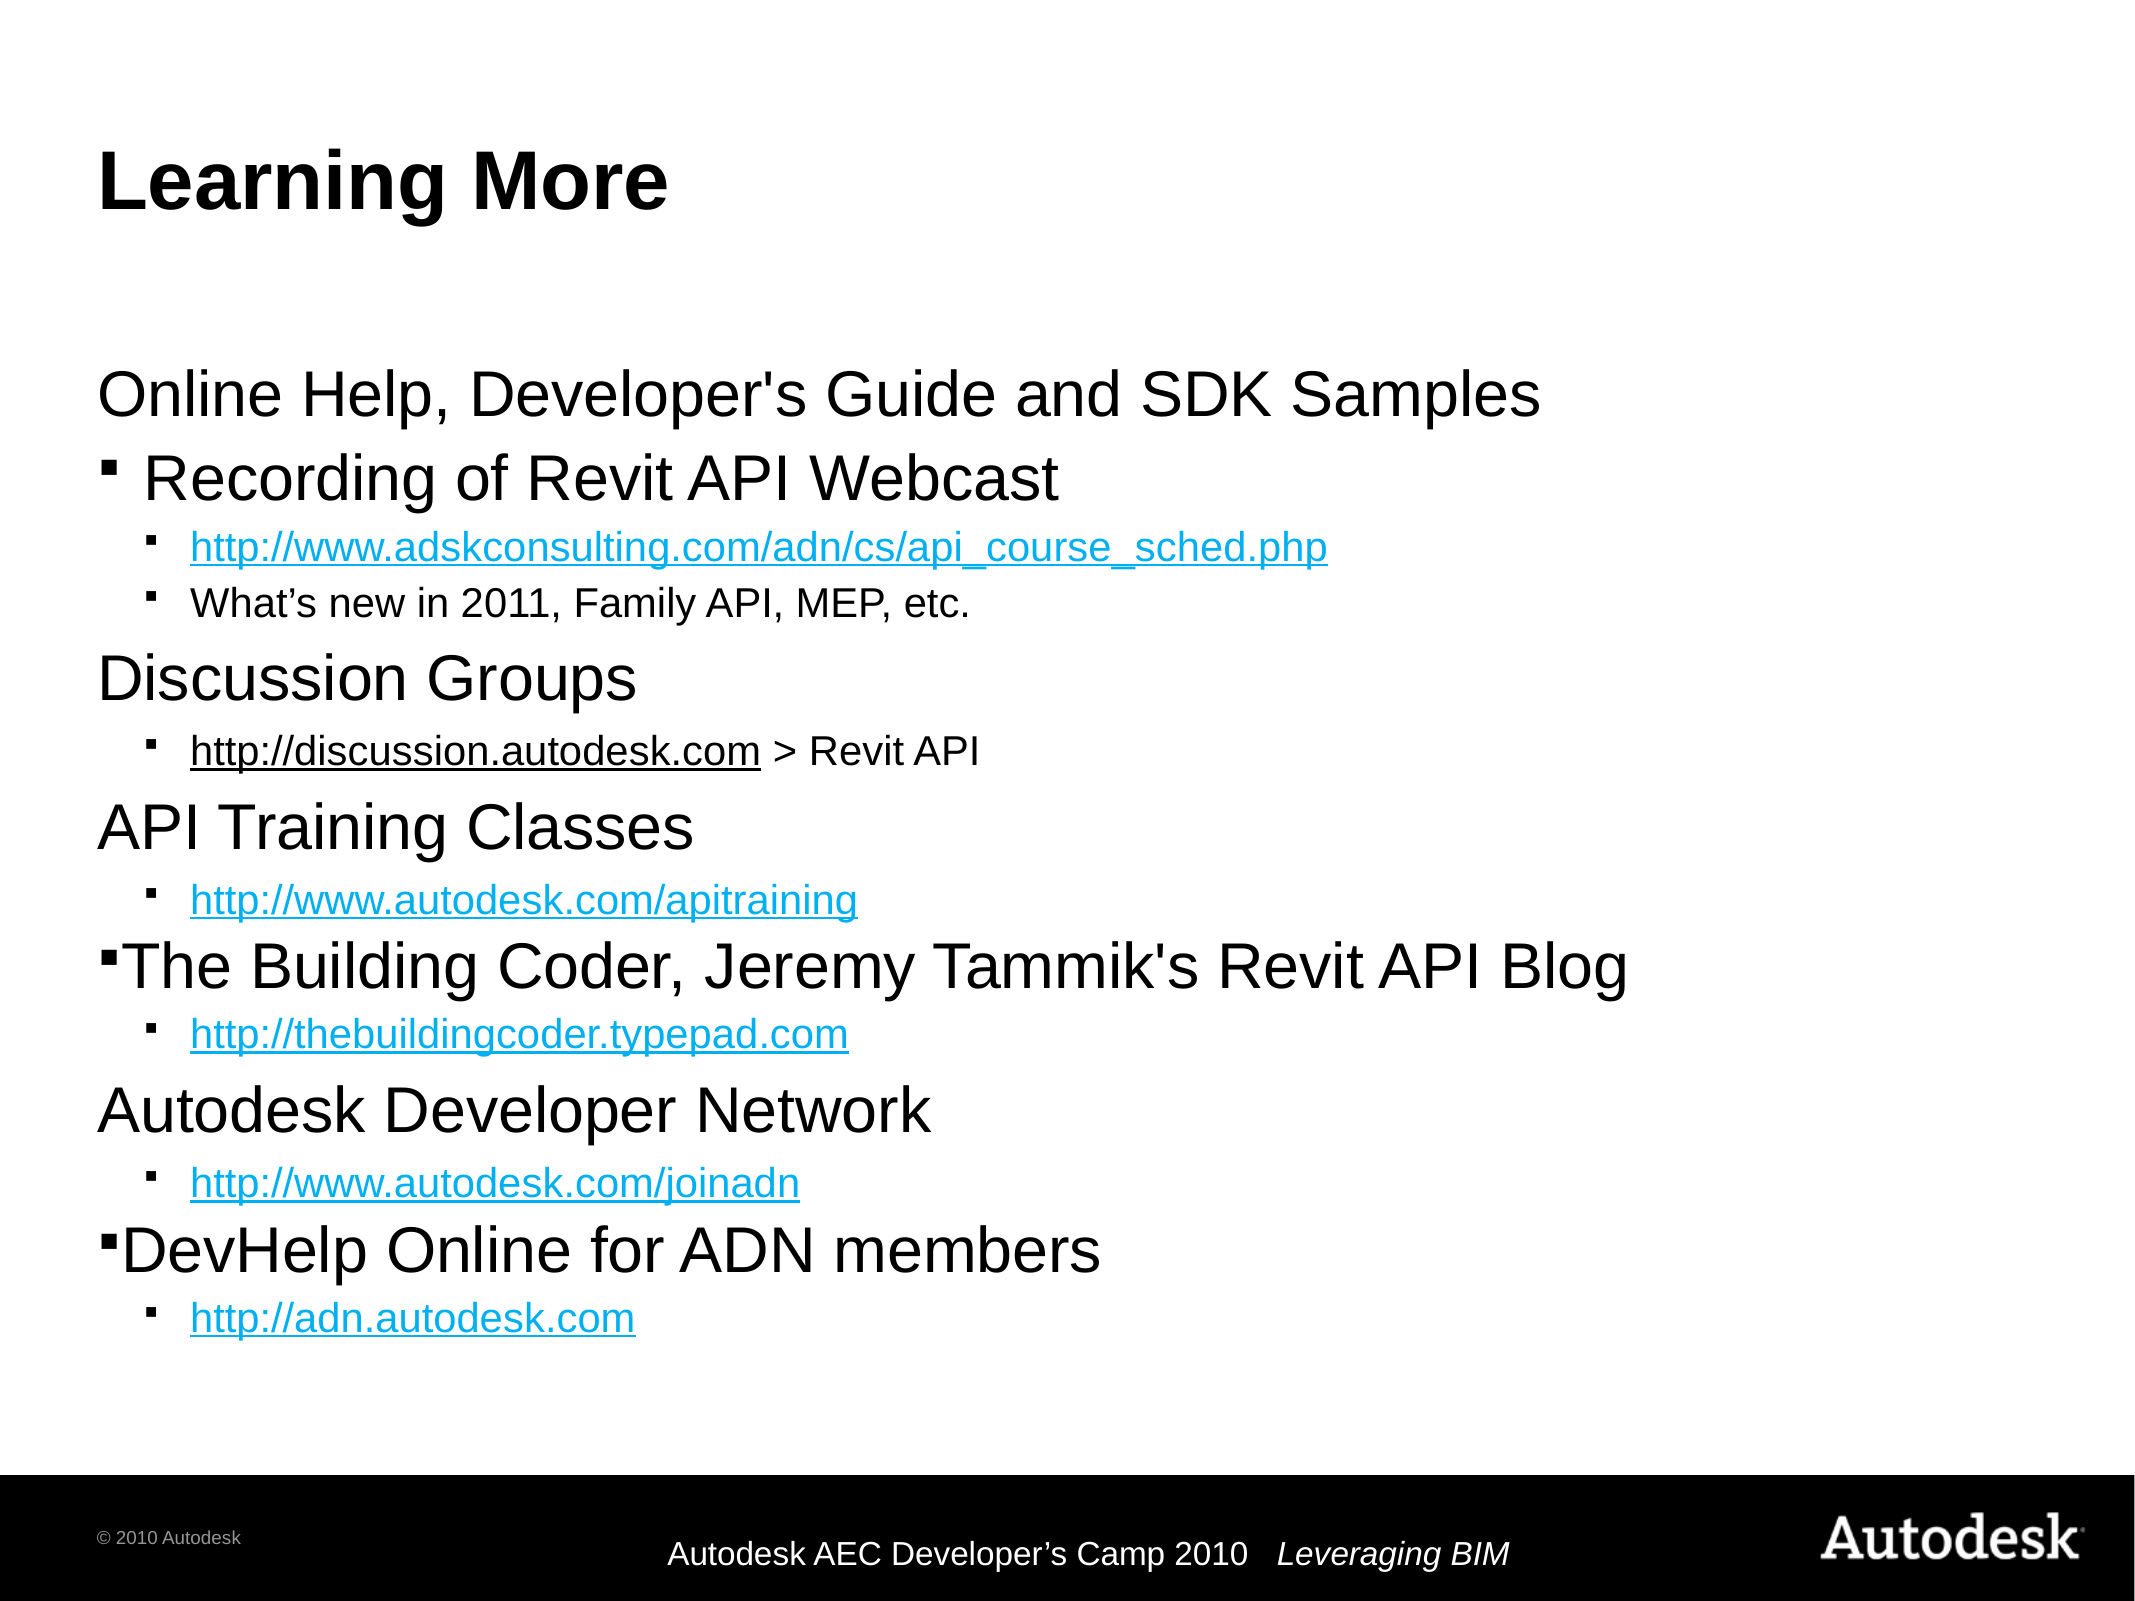

# Learning More
Online Help, Developer's Guide and SDK Samples
Recording of Revit API Webcast
http://www.adskconsulting.com/adn/cs/api_course_sched.php
What’s new in 2011, Family API, MEP, etc.
Discussion Groups
http://discussion.autodesk.com > Revit API
API Training Classes
http://www.autodesk.com/apitraining
The Building Coder, Jeremy Tammik's Revit API Blog
http://thebuildingcoder.typepad.com
Autodesk Developer Network
http://www.autodesk.com/joinadn
DevHelp Online for ADN members
http://adn.autodesk.com